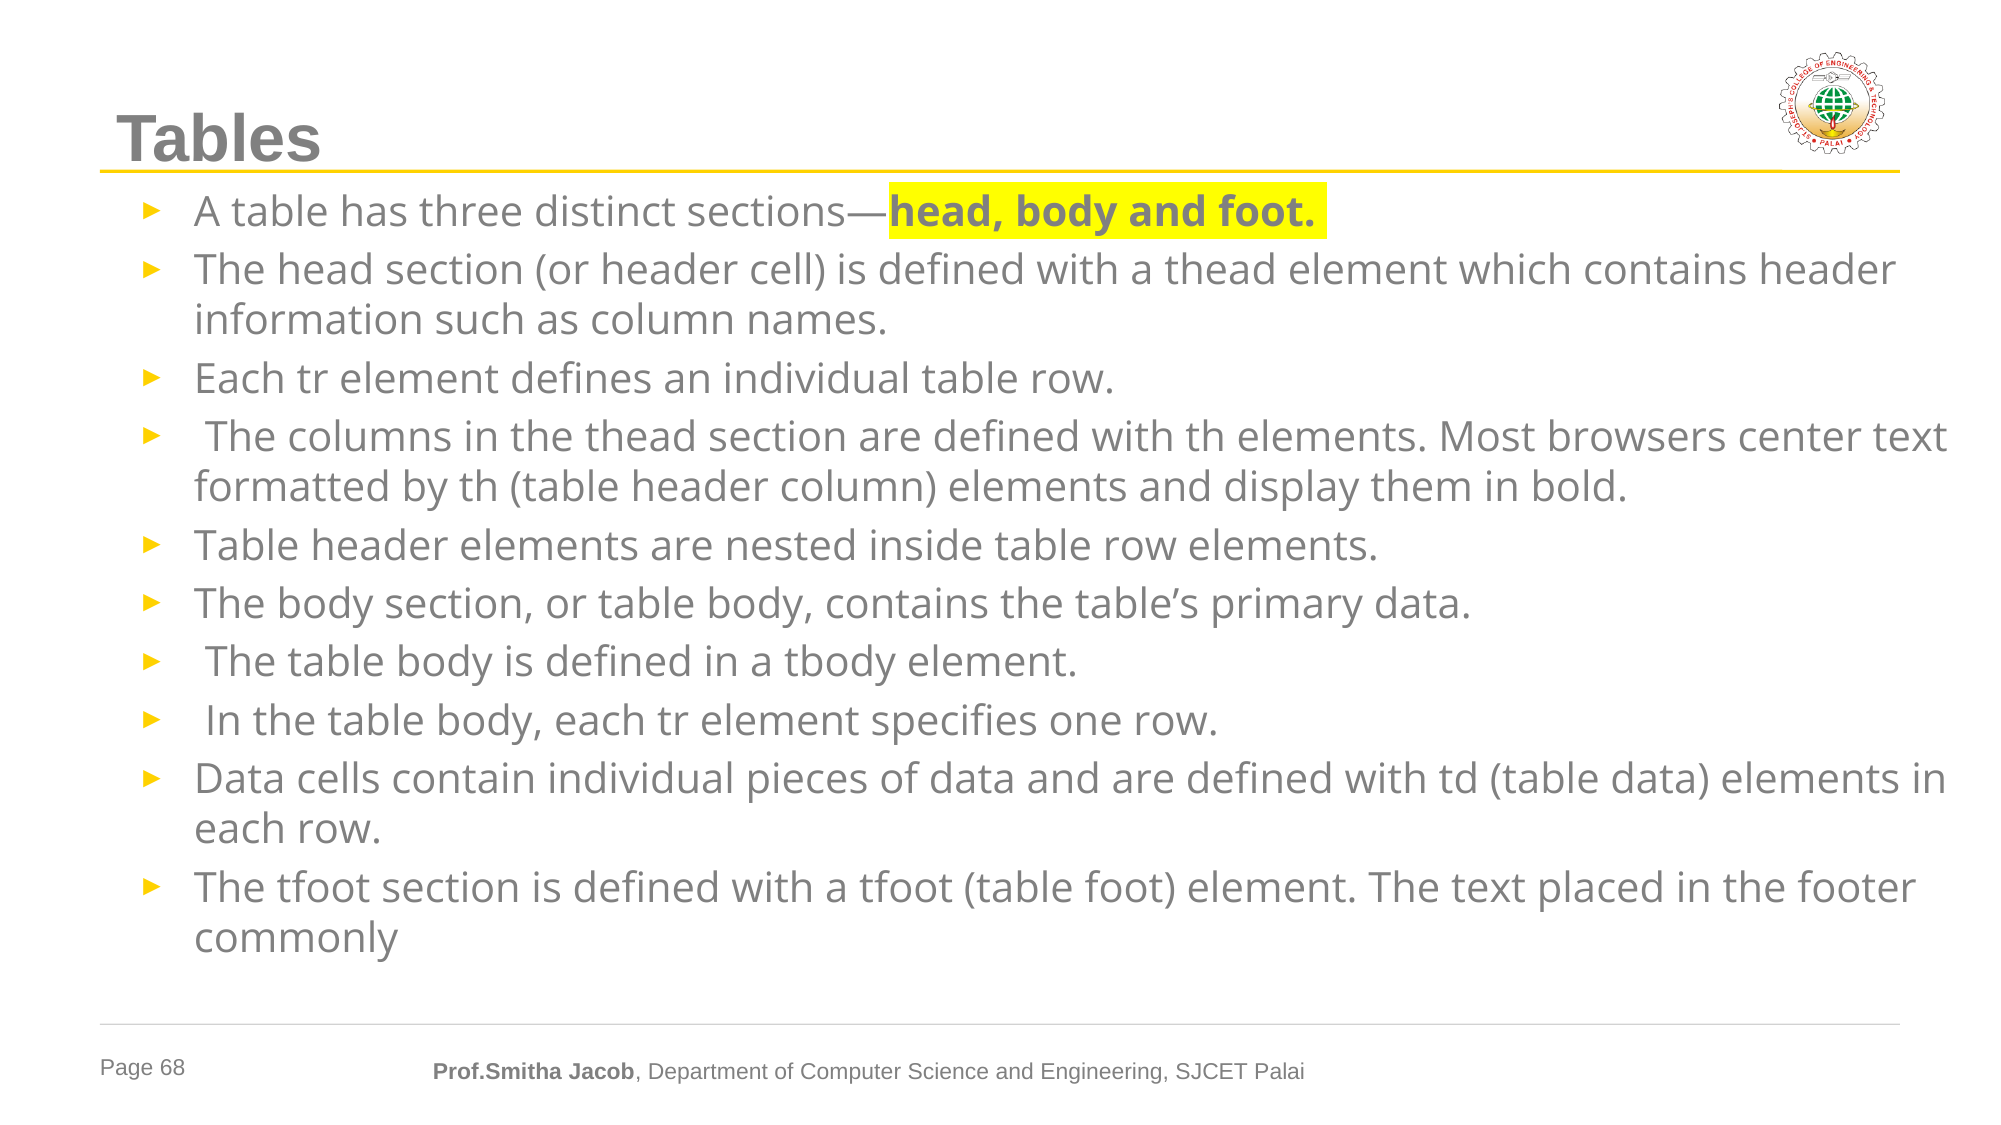

# Tables
A table has three distinct sections—head, body and foot.
The head section (or header cell) is defined with a thead element which contains header information such as column names.
Each tr element defines an individual table row.
 The columns in the thead section are defined with th elements. Most browsers center text formatted by th (table header column) elements and display them in bold.
Table header elements are nested inside table row elements.
The body section, or table body, contains the table’s primary data.
 The table body is defined in a tbody element.
 In the table body, each tr element specifies one row.
Data cells contain individual pieces of data and are defined with td (table data) elements in each row.
The tfoot section is defined with a tfoot (table foot) element. The text placed in the footer commonly